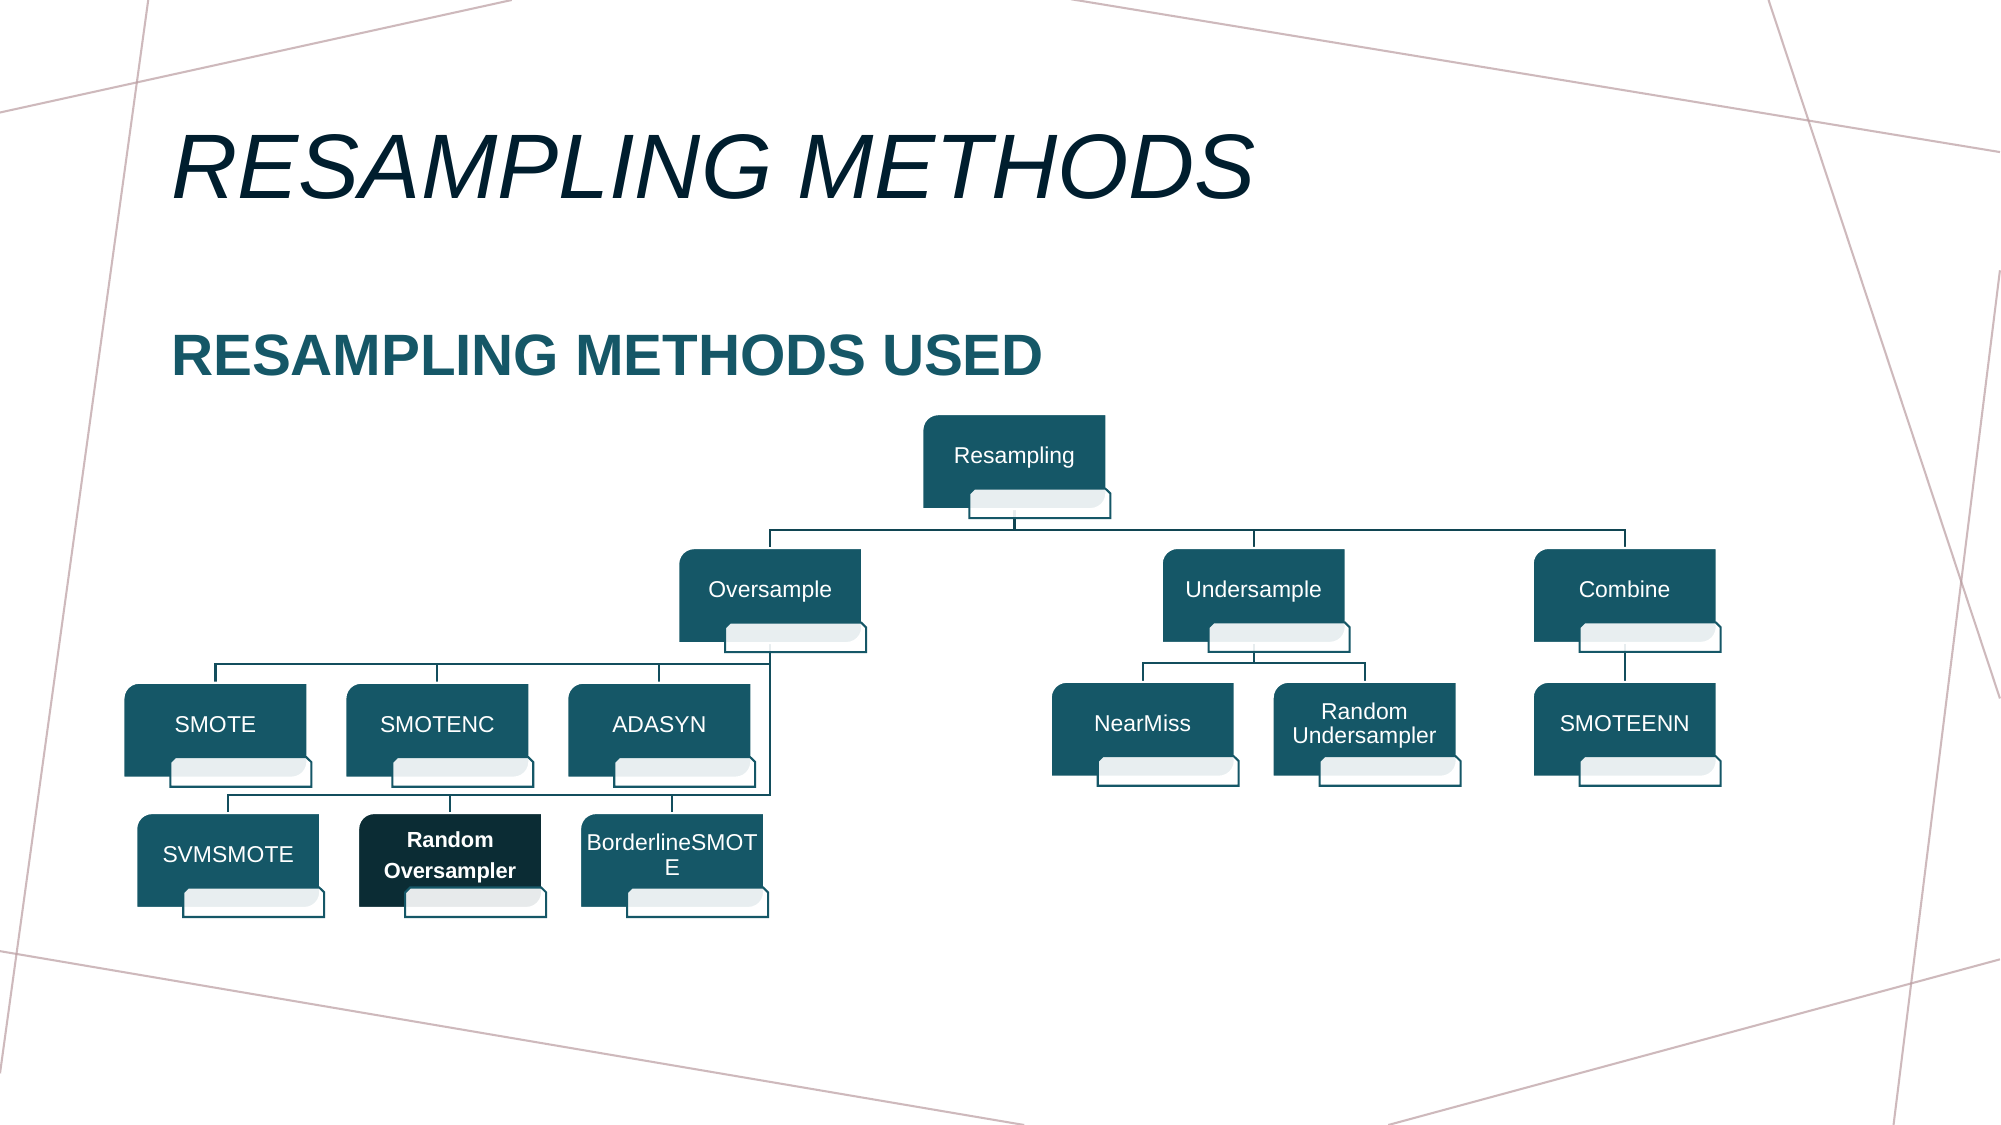

# Resampling Methods
Resampling

Oversample

SMOTE

SMOTENC

ADASYN

SVMSMOTE

Random
Oversampler

BorderlineSMOTE

Undersample

NearMiss

Random Undersampler

Combine

SMOTEENN

Resampling Methods used